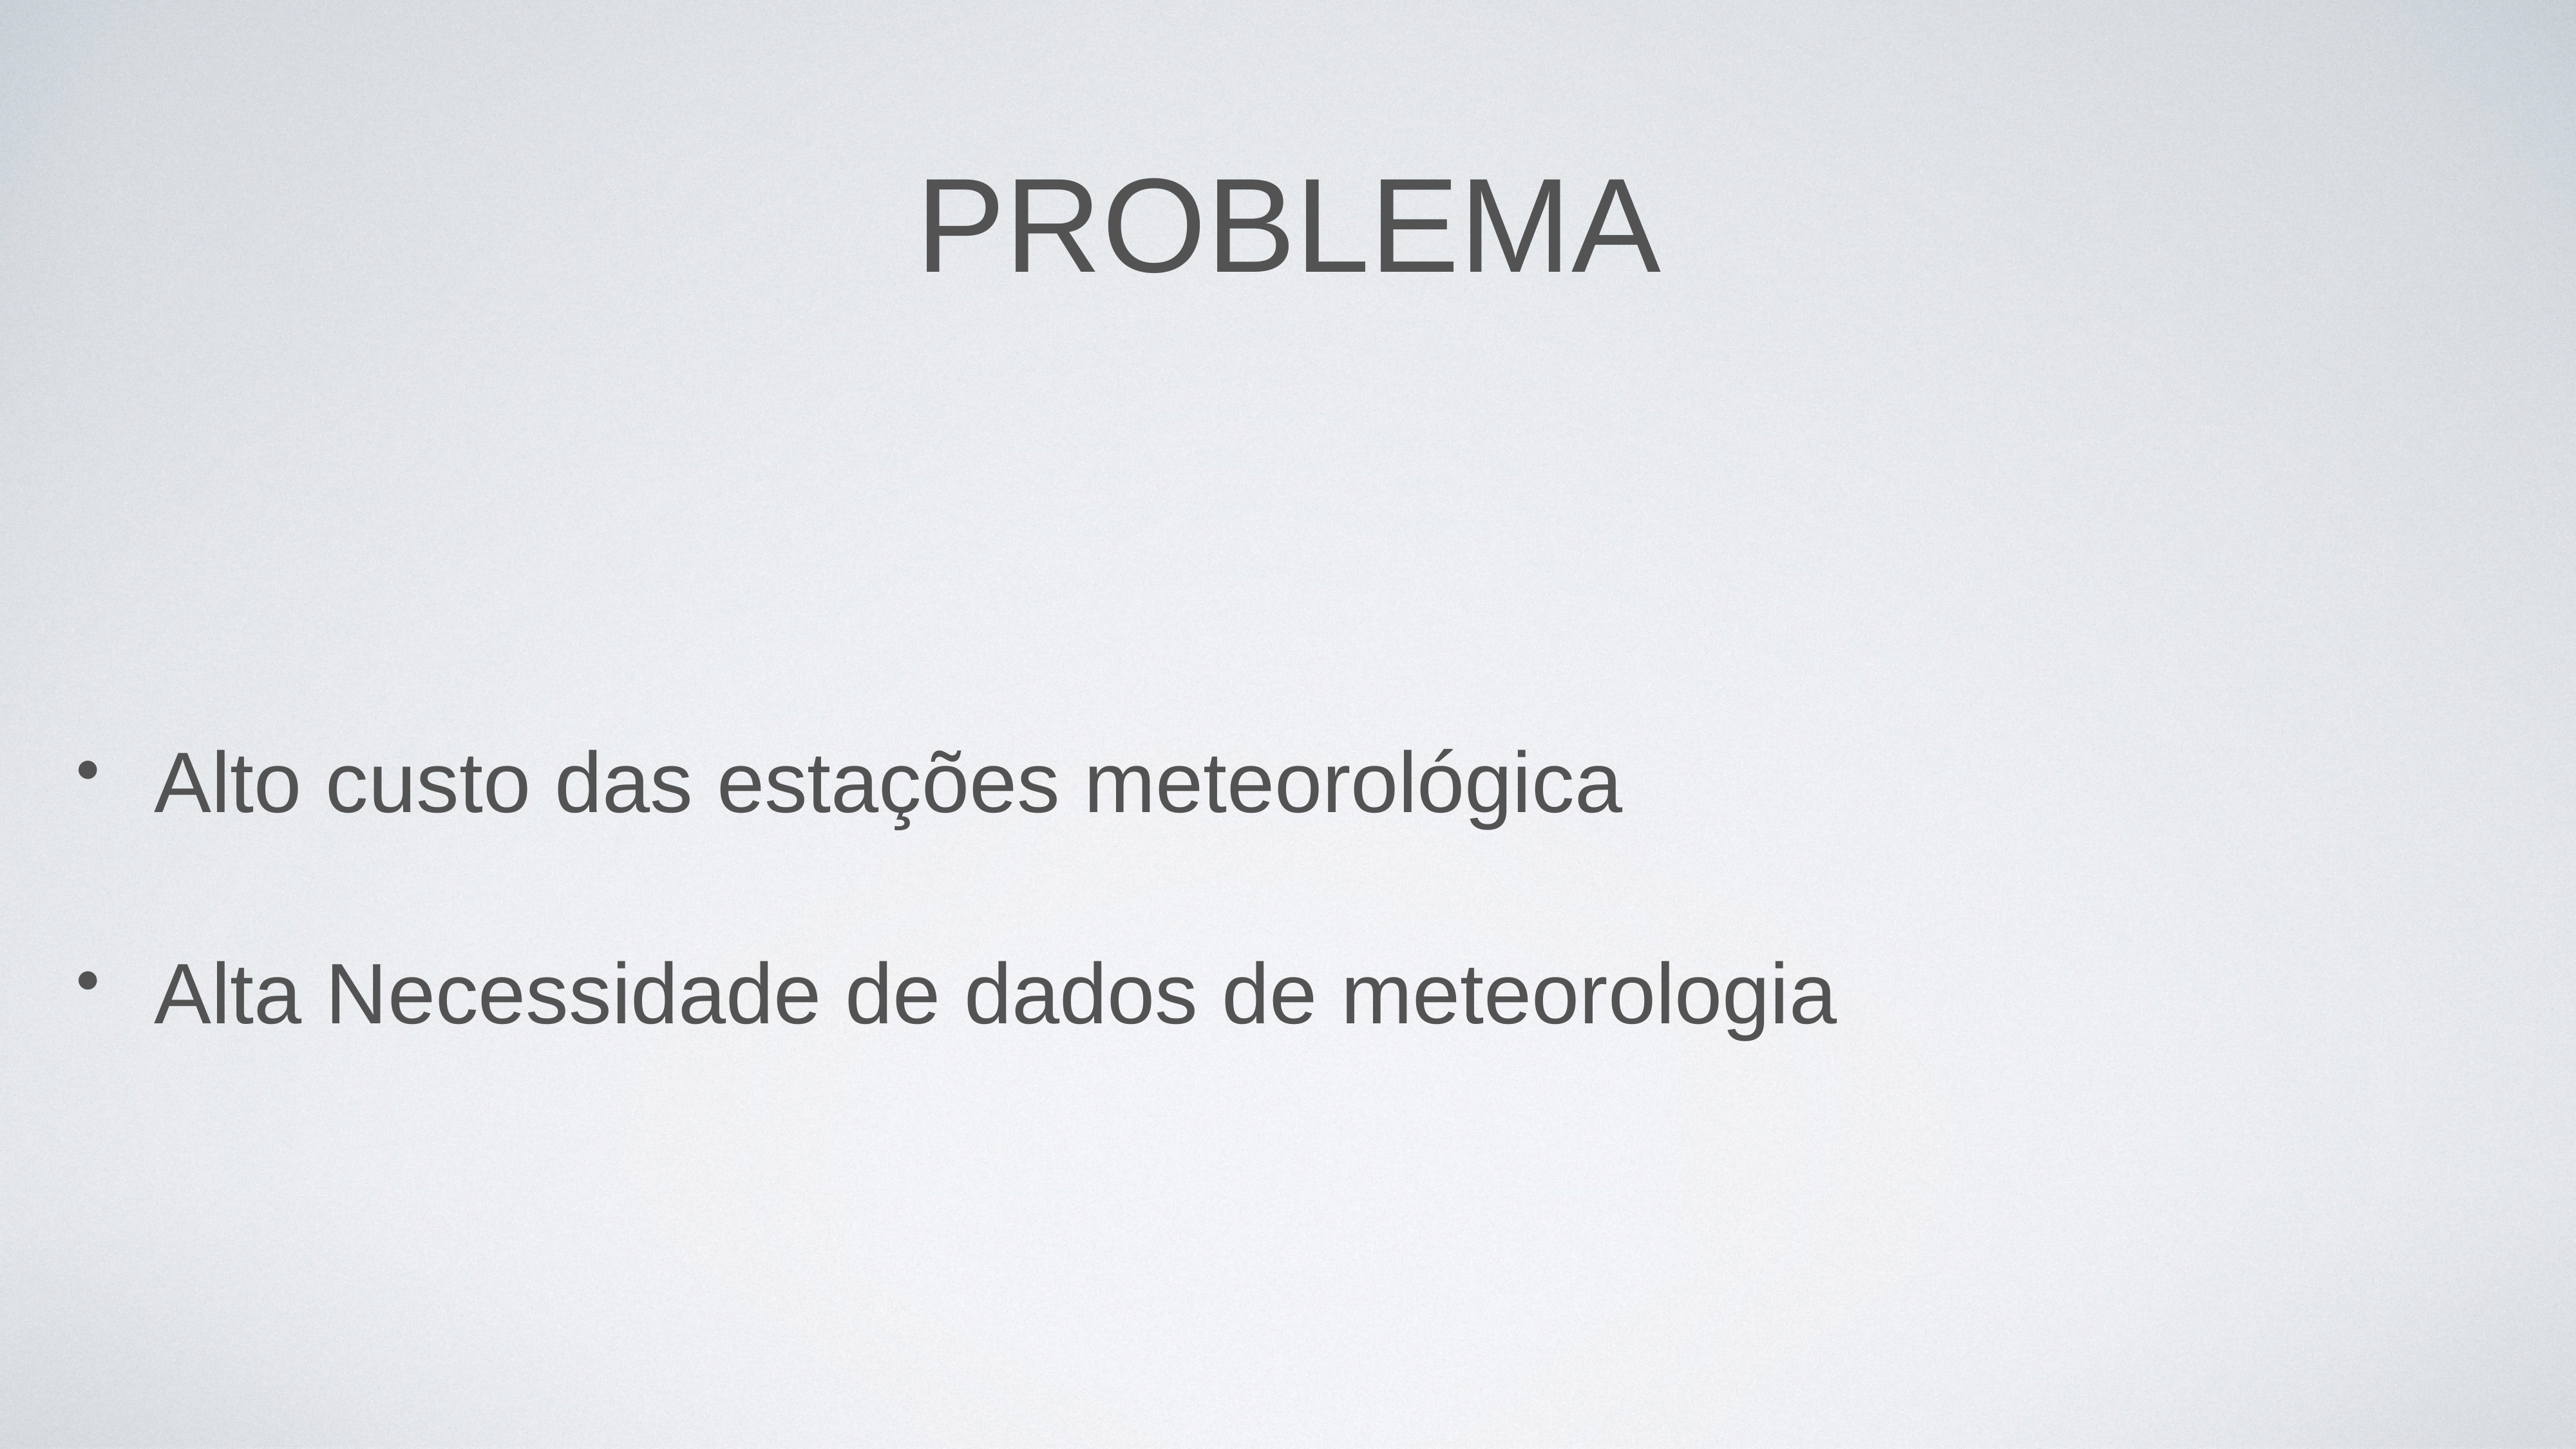

# Problema
Alto custo das estações meteorológica
Alta Necessidade de dados de meteorologia